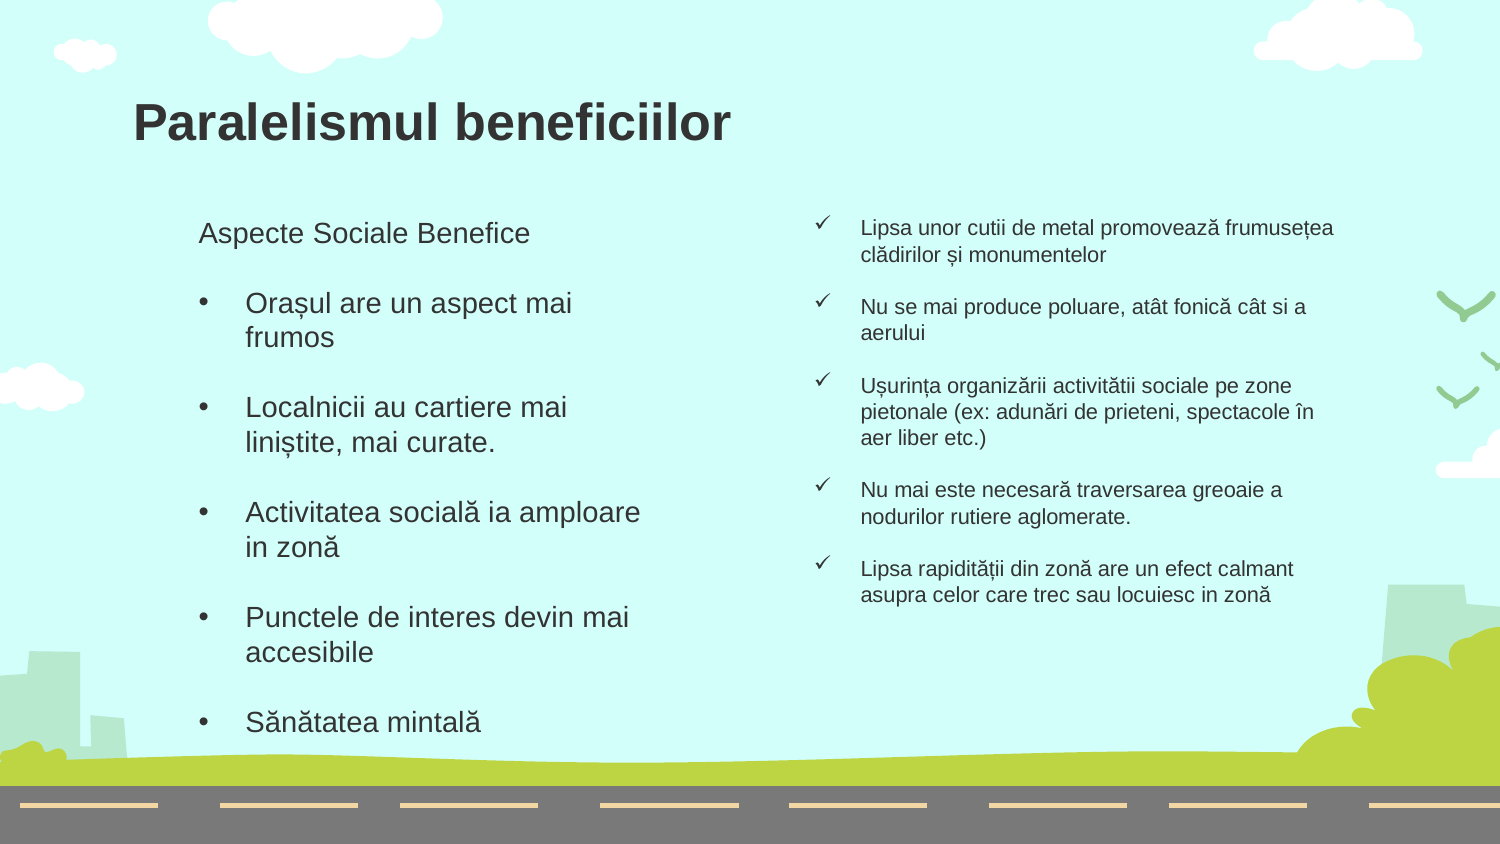

# Paralelismul beneficiilor
Aspecte Sociale Benefice

Orașul are un aspect mai frumos

Localnicii au cartiere mai liniștite, mai curate.

Activitatea socială ia amploare in zonă

Punctele de interes devin mai accesibile

Sănătatea mintală
Lipsa unor cutii de metal promovează frumusețea clădirilor și monumentelor

Nu se mai produce poluare, atât fonică cât si a aerului

Ușurința organizării activitătii sociale pe zone pietonale (ex: adunări de prieteni, spectacole în aer liber etc.)

Nu mai este necesară traversarea greoaie a nodurilor rutiere aglomerate.

Lipsa rapidității din zonă are un efect calmant asupra celor care trec sau locuiesc in zonă